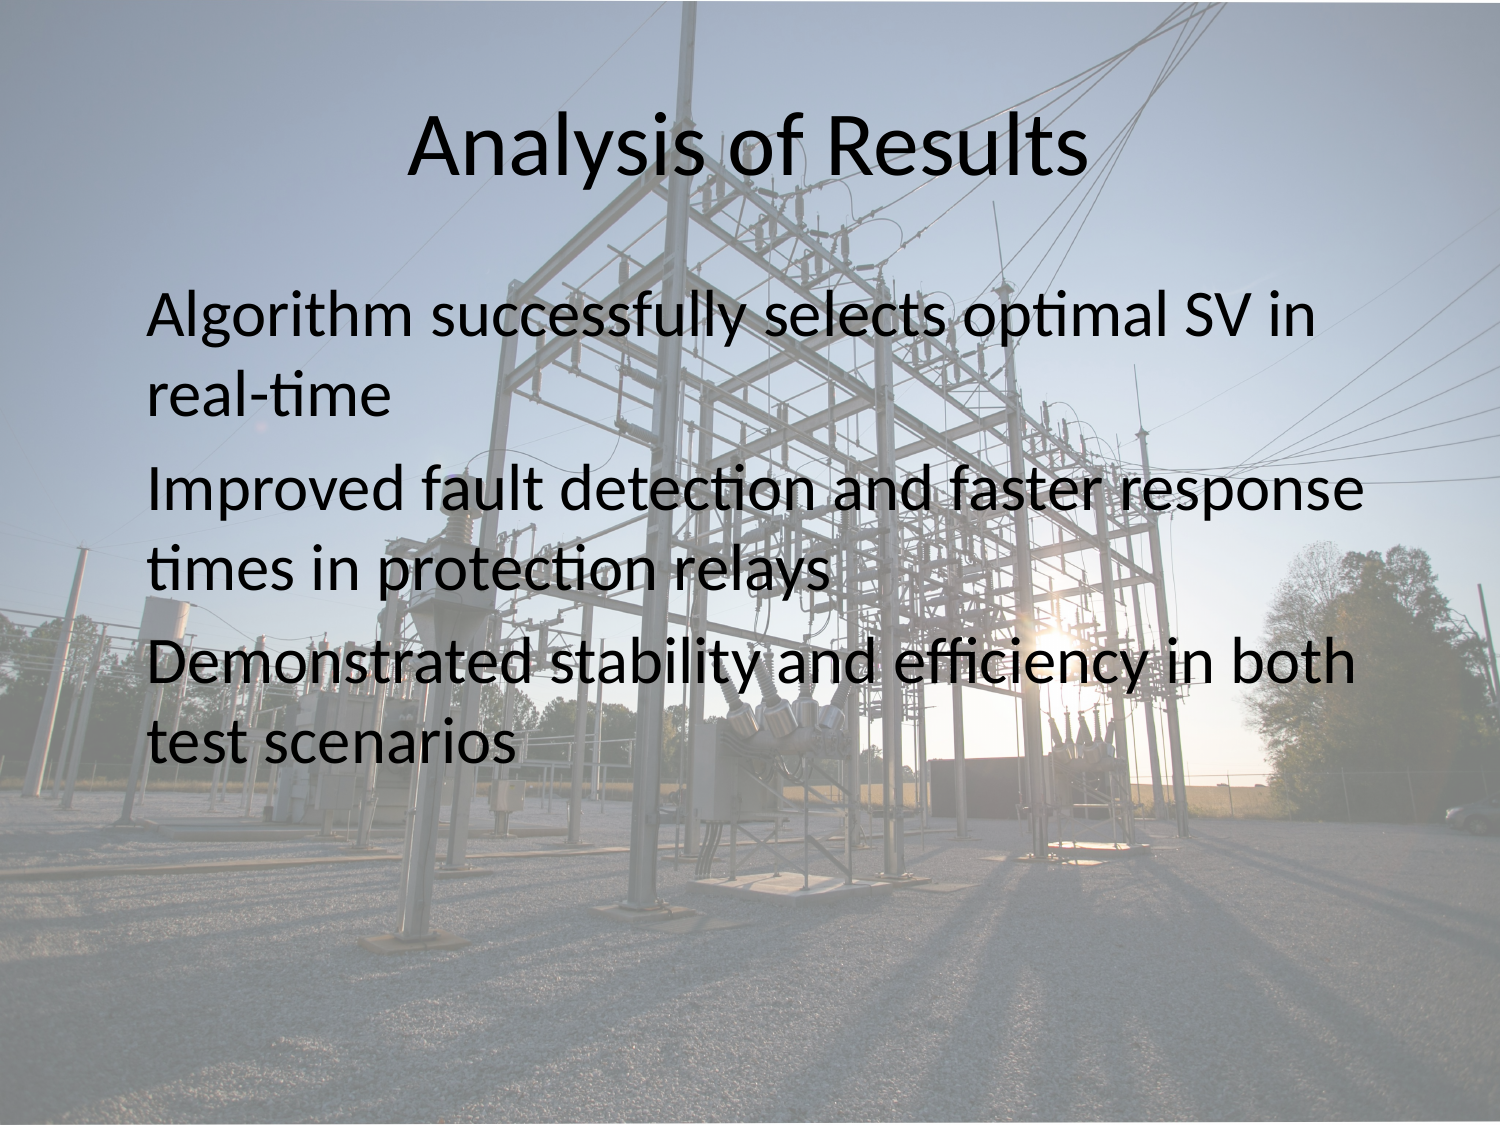

# Analysis of Results
Algorithm successfully selects optimal SV in real-time
Improved fault detection and faster response times in protection relays
Demonstrated stability and efficiency in both test scenarios